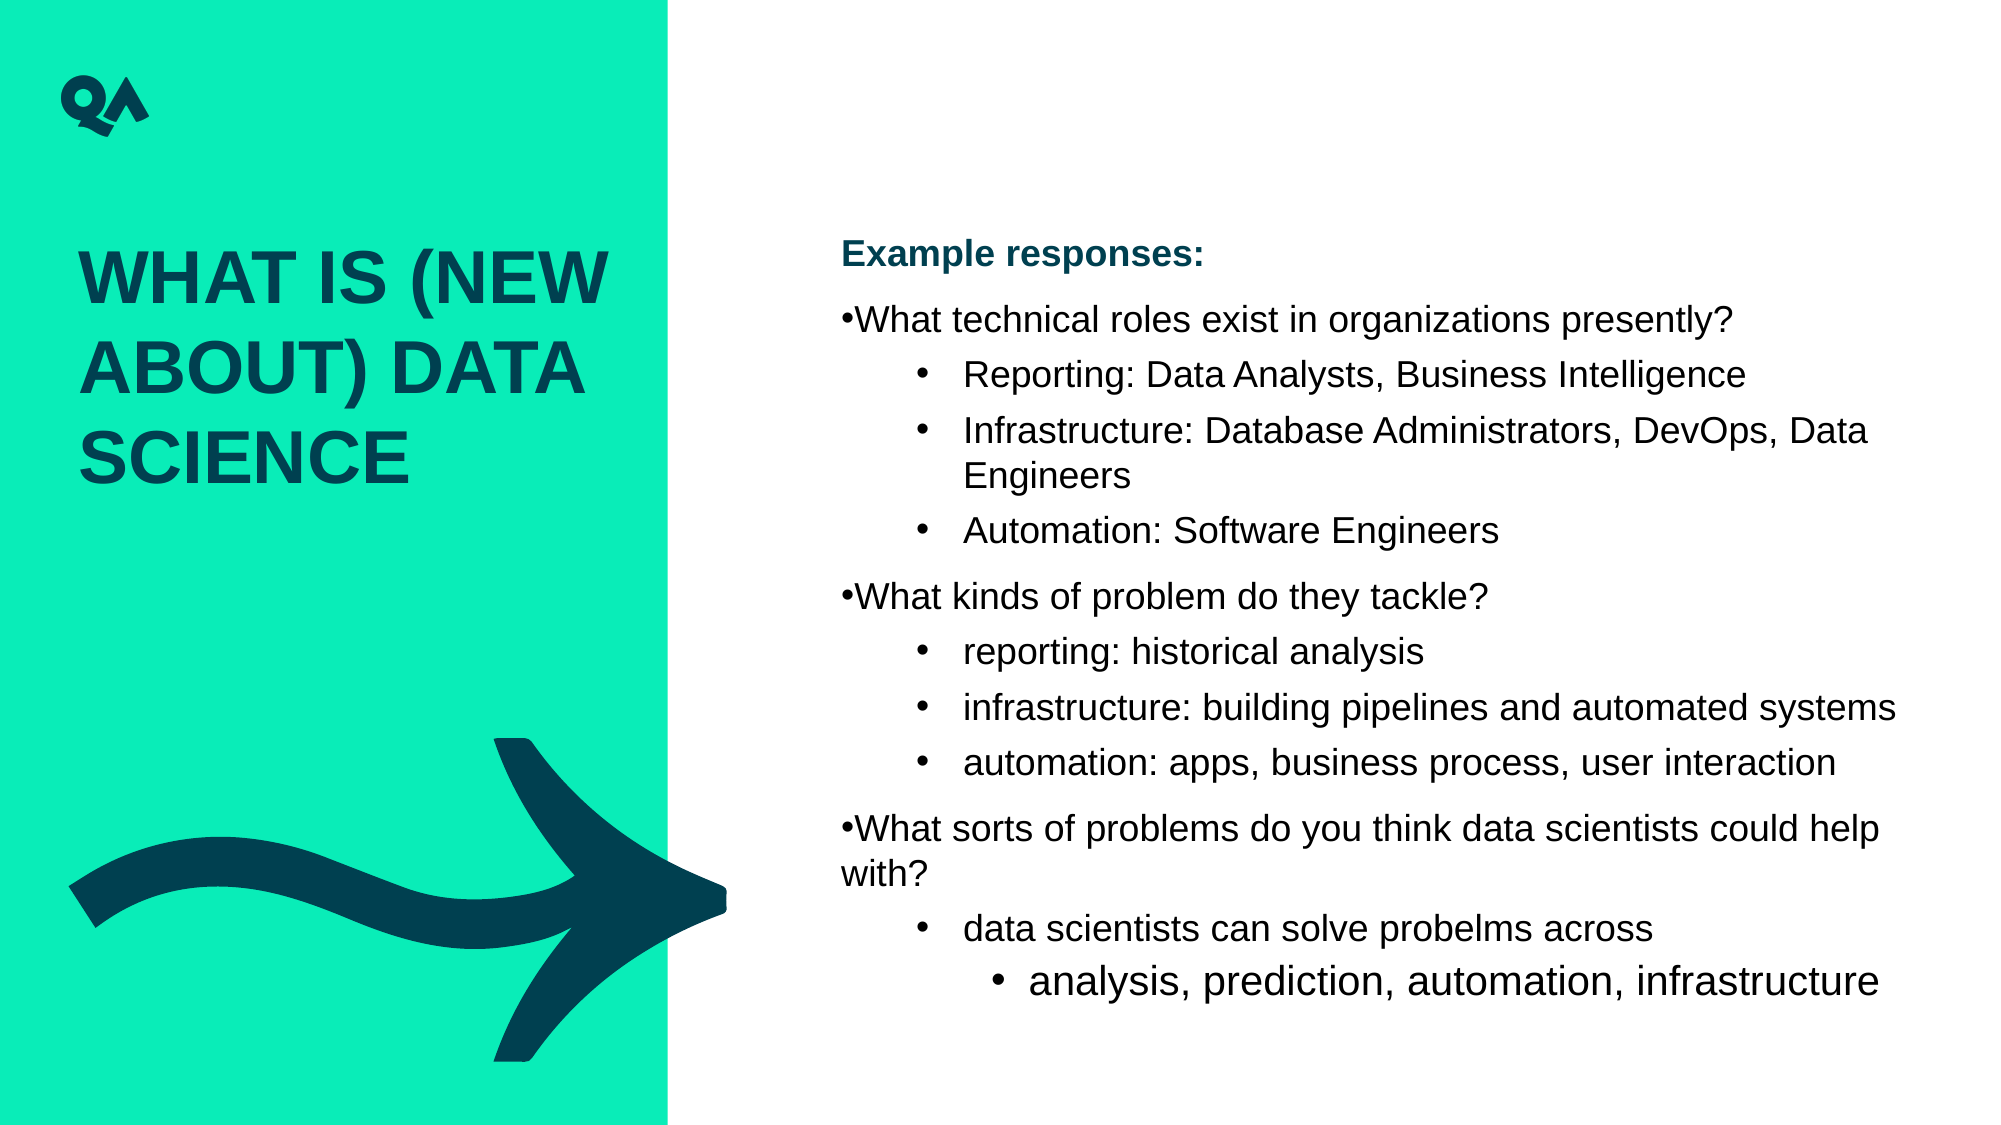

What is (new about) data science
Example responses:
What technical roles exist in organizations presently?
Reporting: Data Analysts, Business Intelligence
Infrastructure: Database Administrators, DevOps, Data Engineers
Automation: Software Engineers
What kinds of problem do they tackle?
reporting: historical analysis
infrastructure: building pipelines and automated systems
automation: apps, business process, user interaction
What sorts of problems do you think data scientists could help with?
data scientists can solve probelms across
analysis, prediction, automation, infrastructure